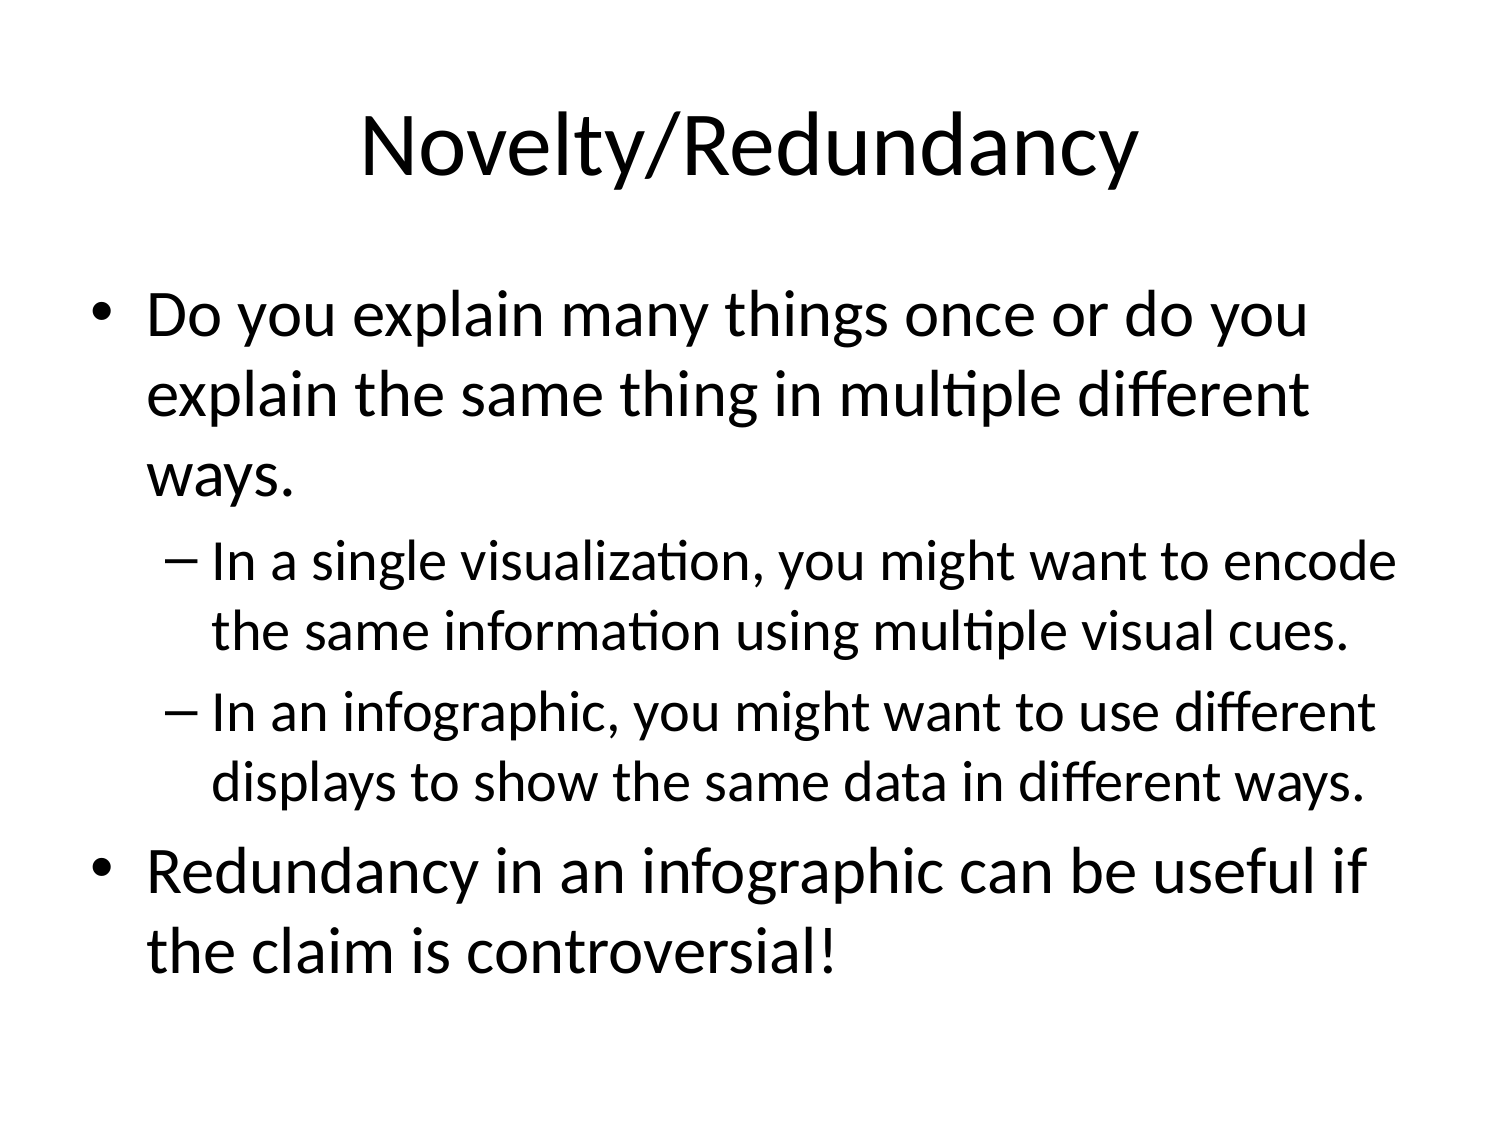

# Novelty/Redundancy
Do you explain many things once or do you explain the same thing in multiple different ways.
In a single visualization, you might want to encode the same information using multiple visual cues.
In an infographic, you might want to use different displays to show the same data in different ways.
Redundancy in an infographic can be useful if the claim is controversial!